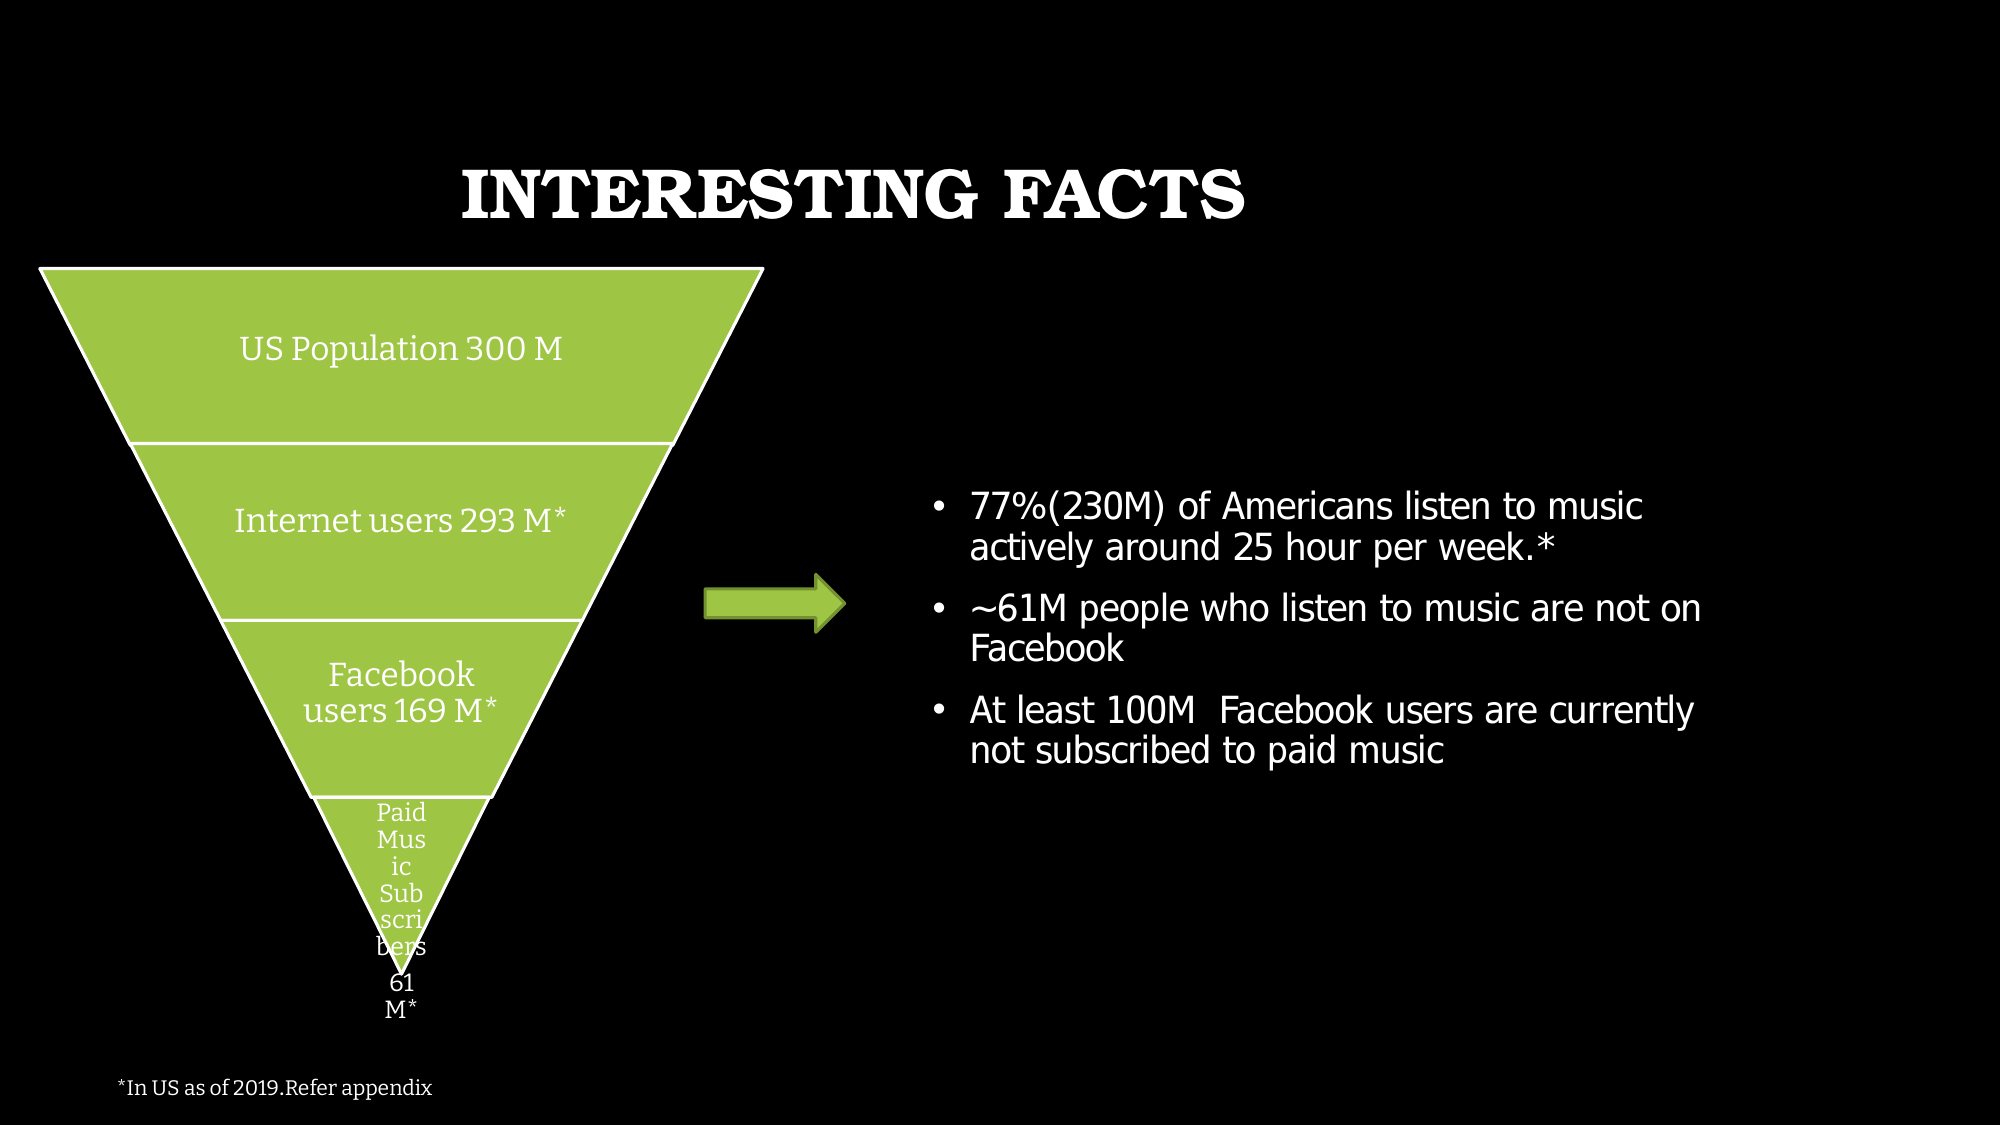

# INTERESTING FACTS
US Population 300 M
Internet users 293 M*
Facebook users 169 M*
Paid Music Subscribers
61 M*
77%(230M) of Americans listen to music actively around 25 hour per week.*
~61M people who listen to music are not on Facebook
At least 100M  Facebook users are currently  not subscribed to paid music

*In US as of 2019.Refer appendix